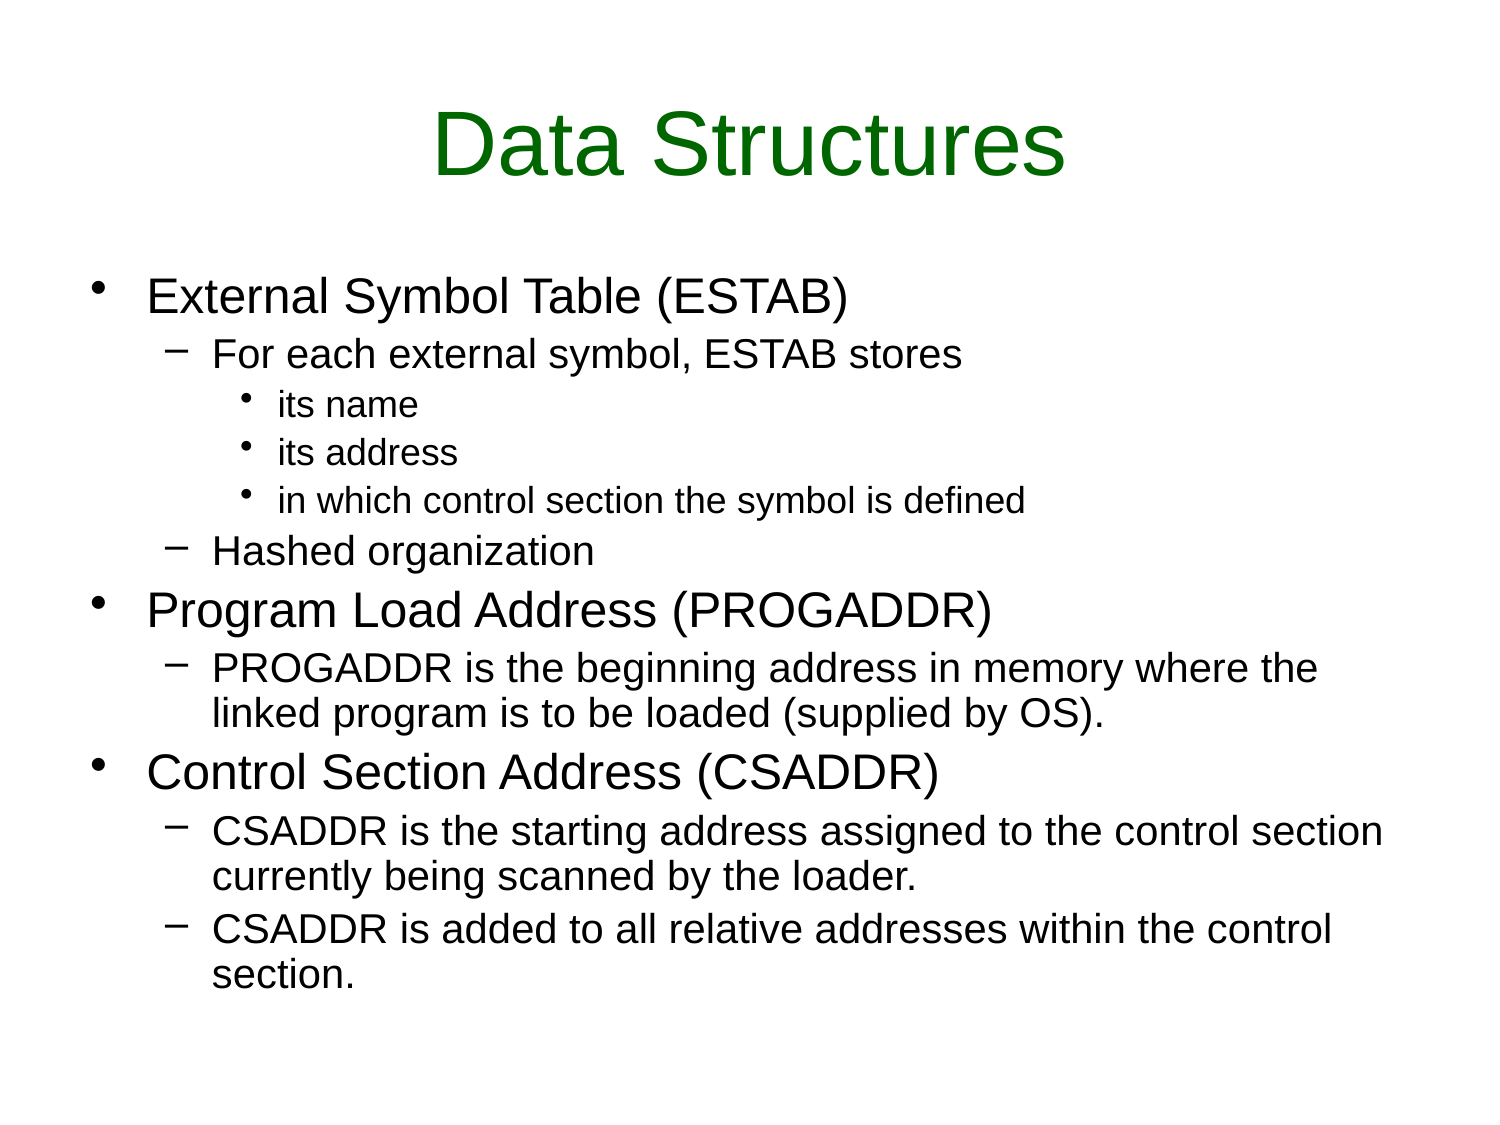

# Data Structures
External Symbol Table (ESTAB)
For each external symbol, ESTAB stores
its name
its address
in which control section the symbol is defined
Hashed organization
Program Load Address (PROGADDR)
PROGADDR is the beginning address in memory where the linked program is to be loaded (supplied by OS).
Control Section Address (CSADDR)
CSADDR is the starting address assigned to the control section currently being scanned by the loader.
CSADDR is added to all relative addresses within the control section.